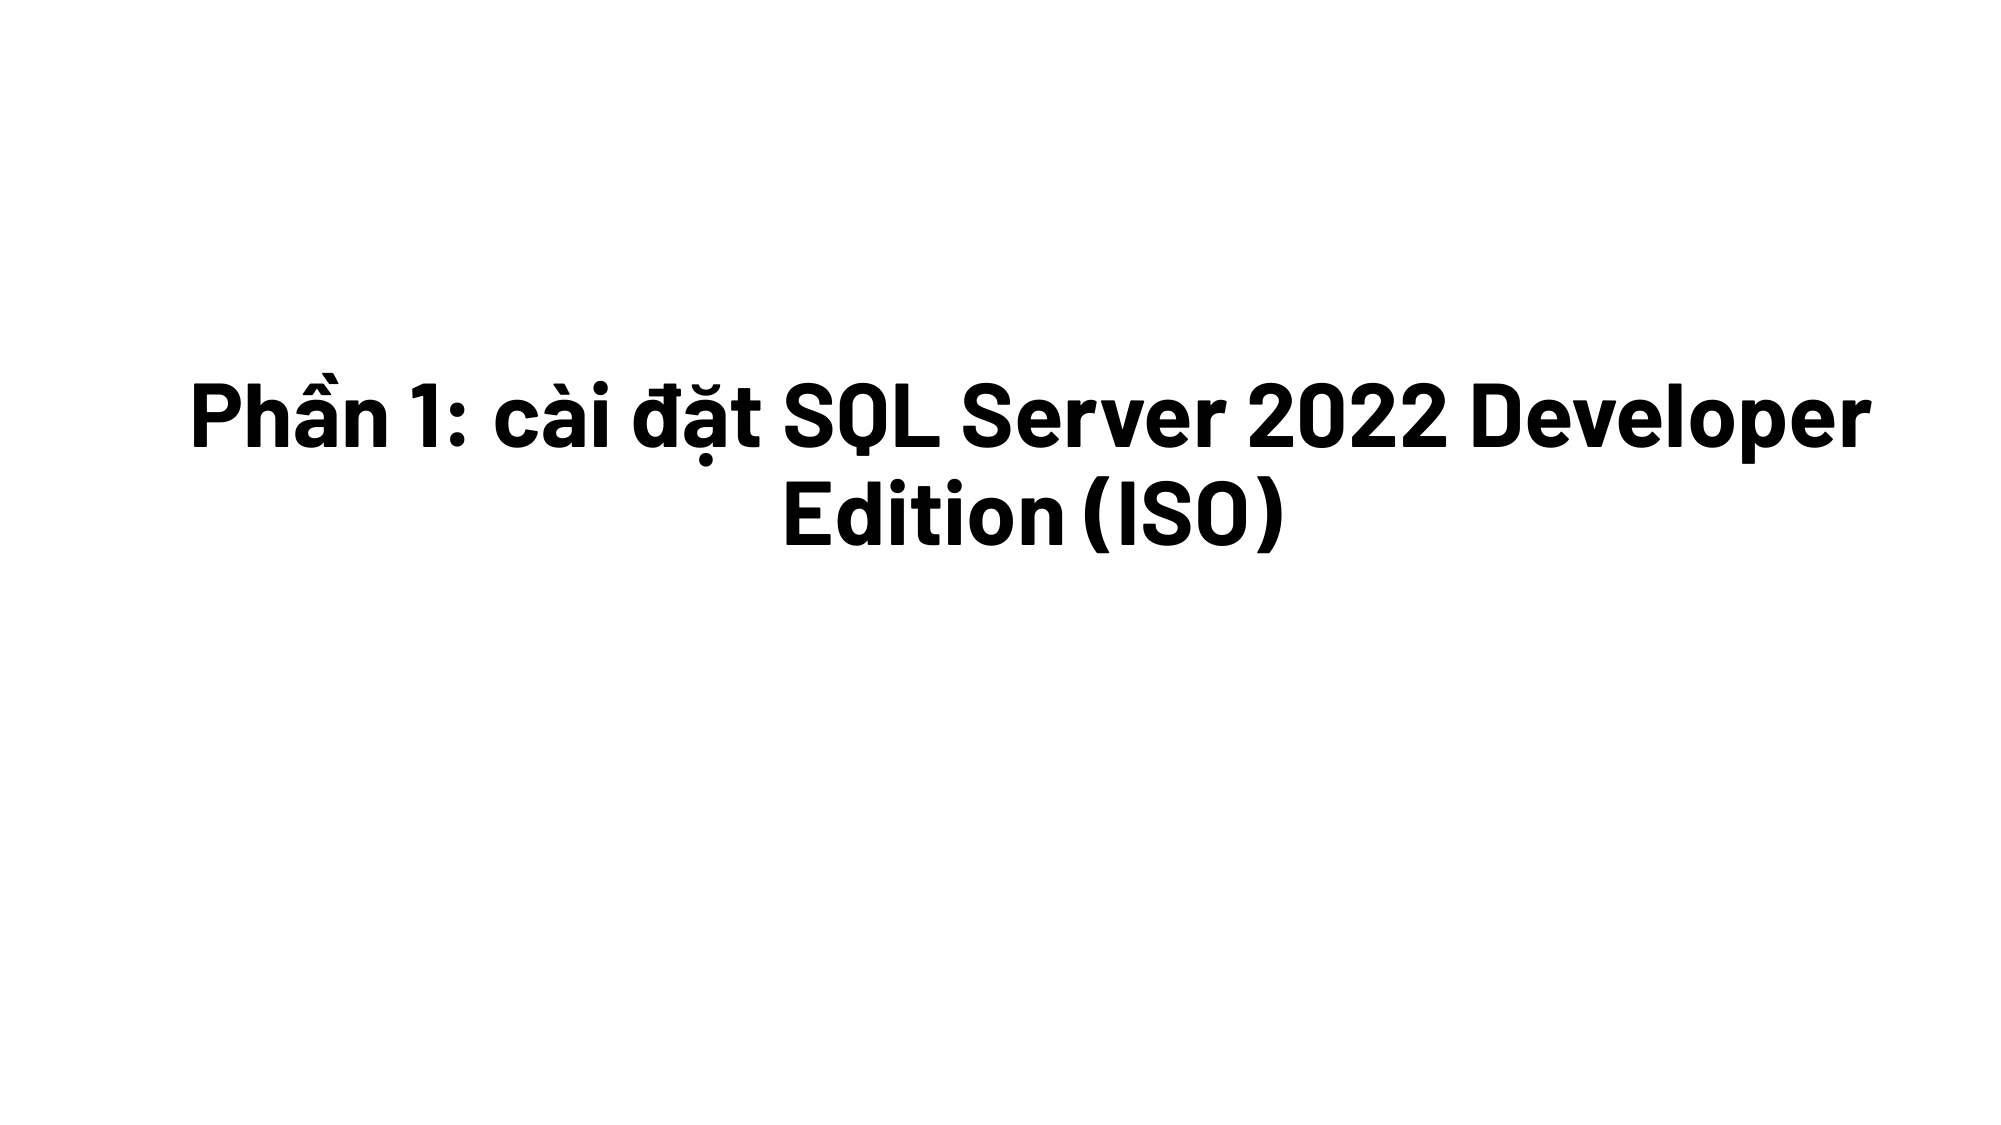

# Phần 1: cài đặt SQL Server 2022 Developer Edition (ISO)